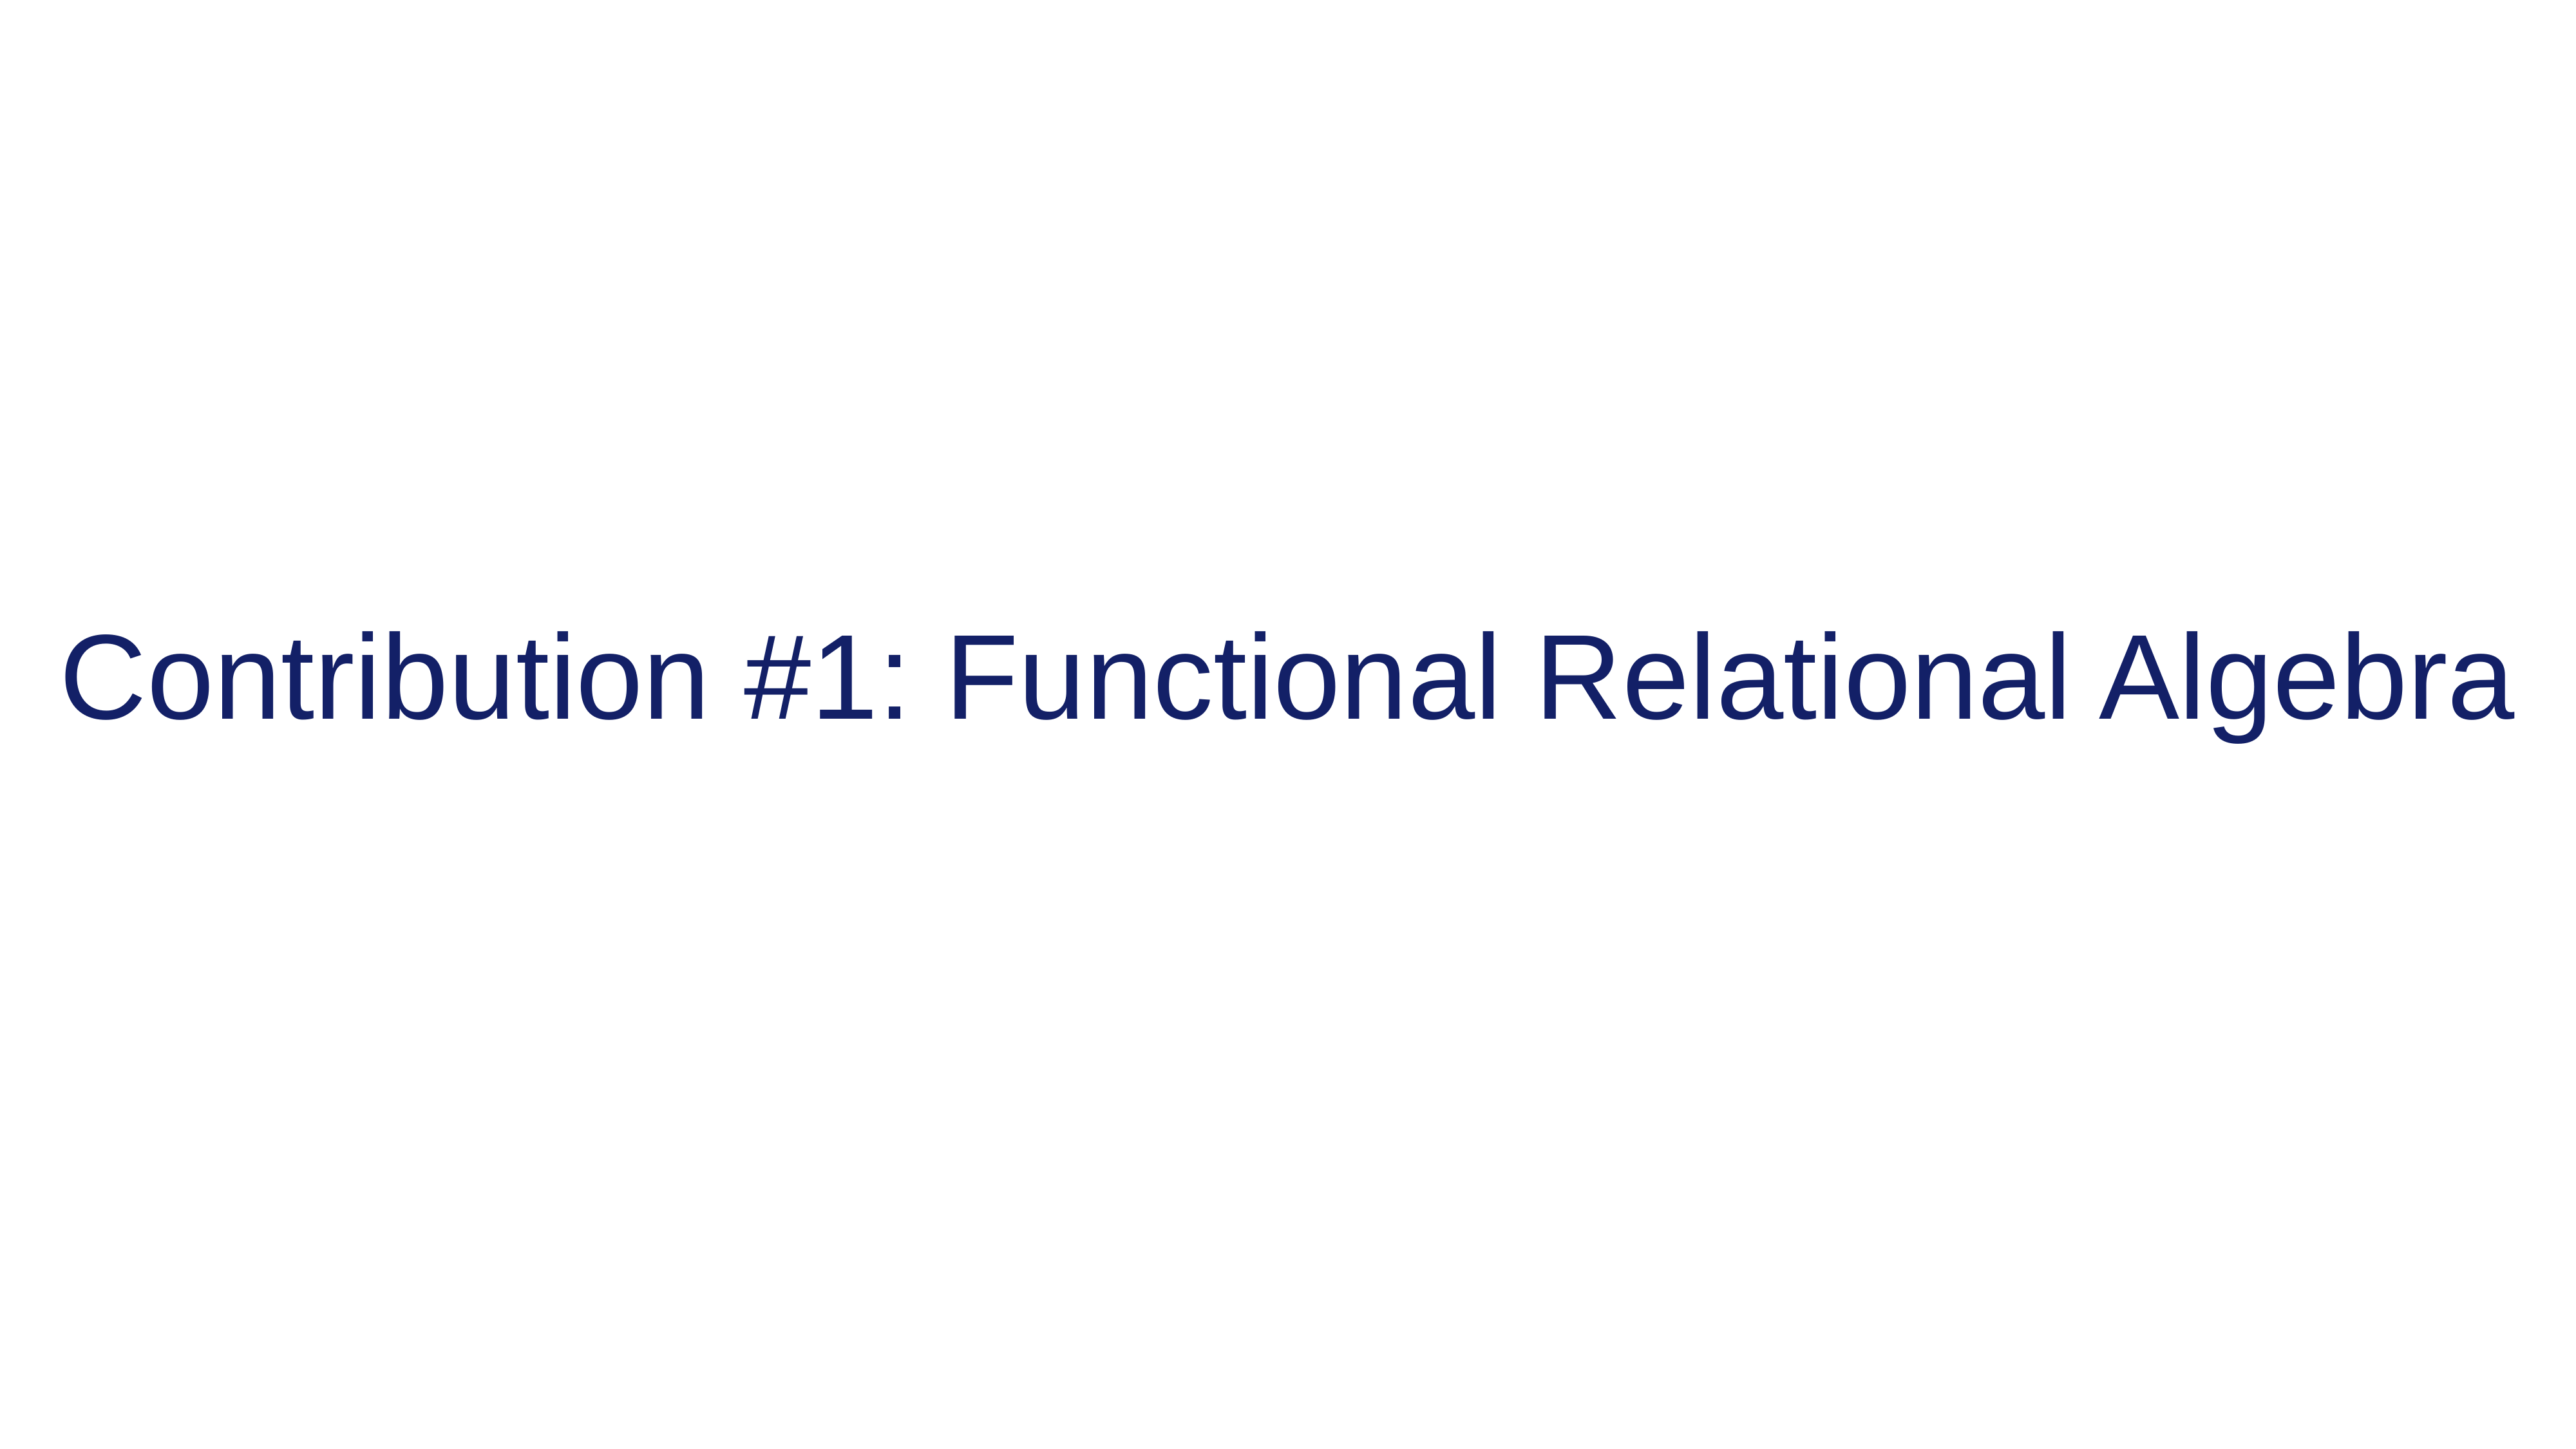

# Contribution #1: Functional Relational Algebra
12